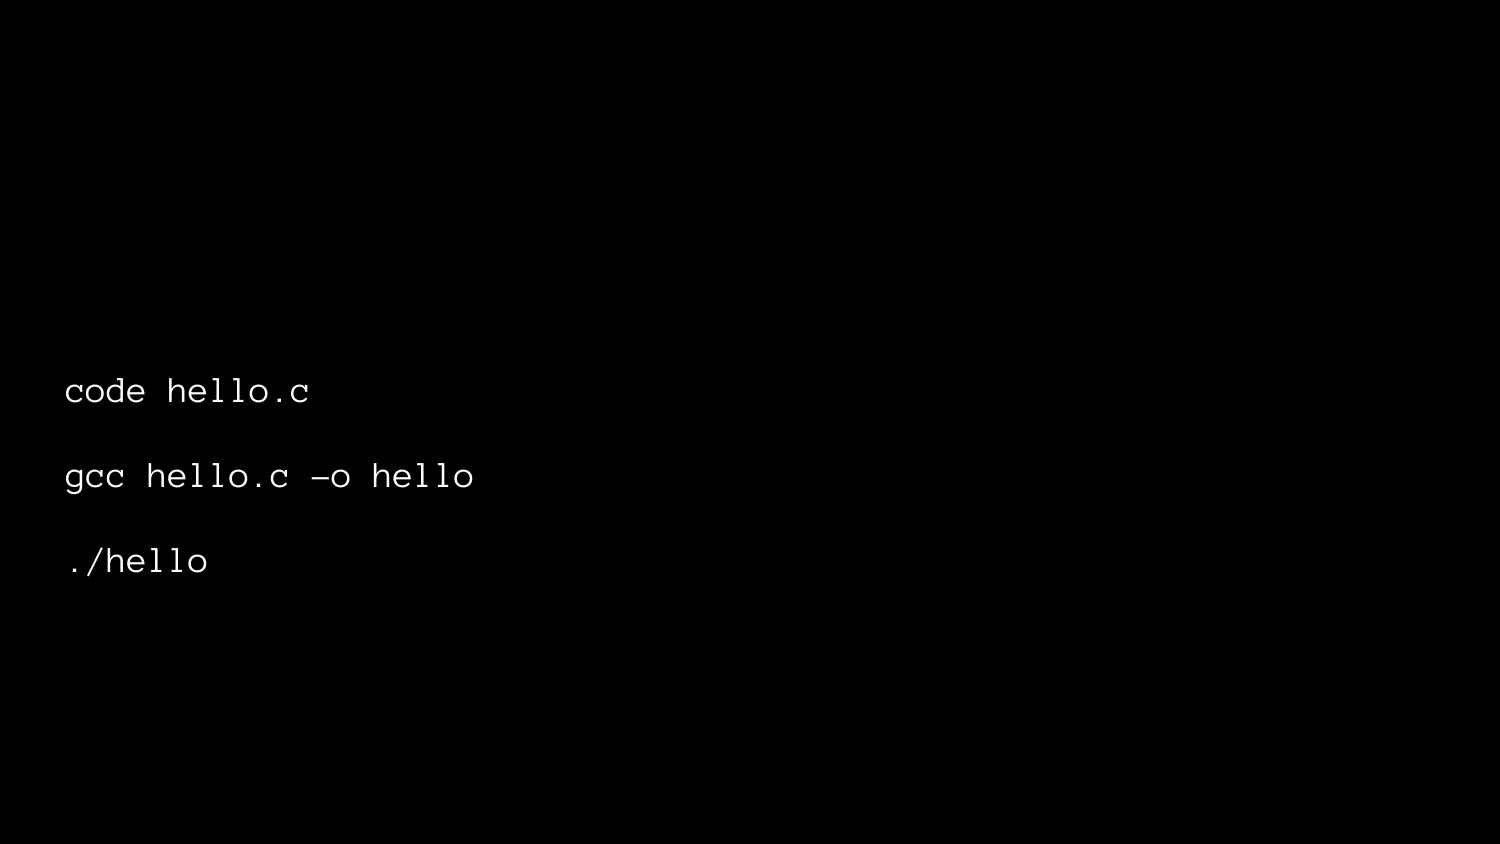

code hello.c
gcc hello.c -o hello
./hello